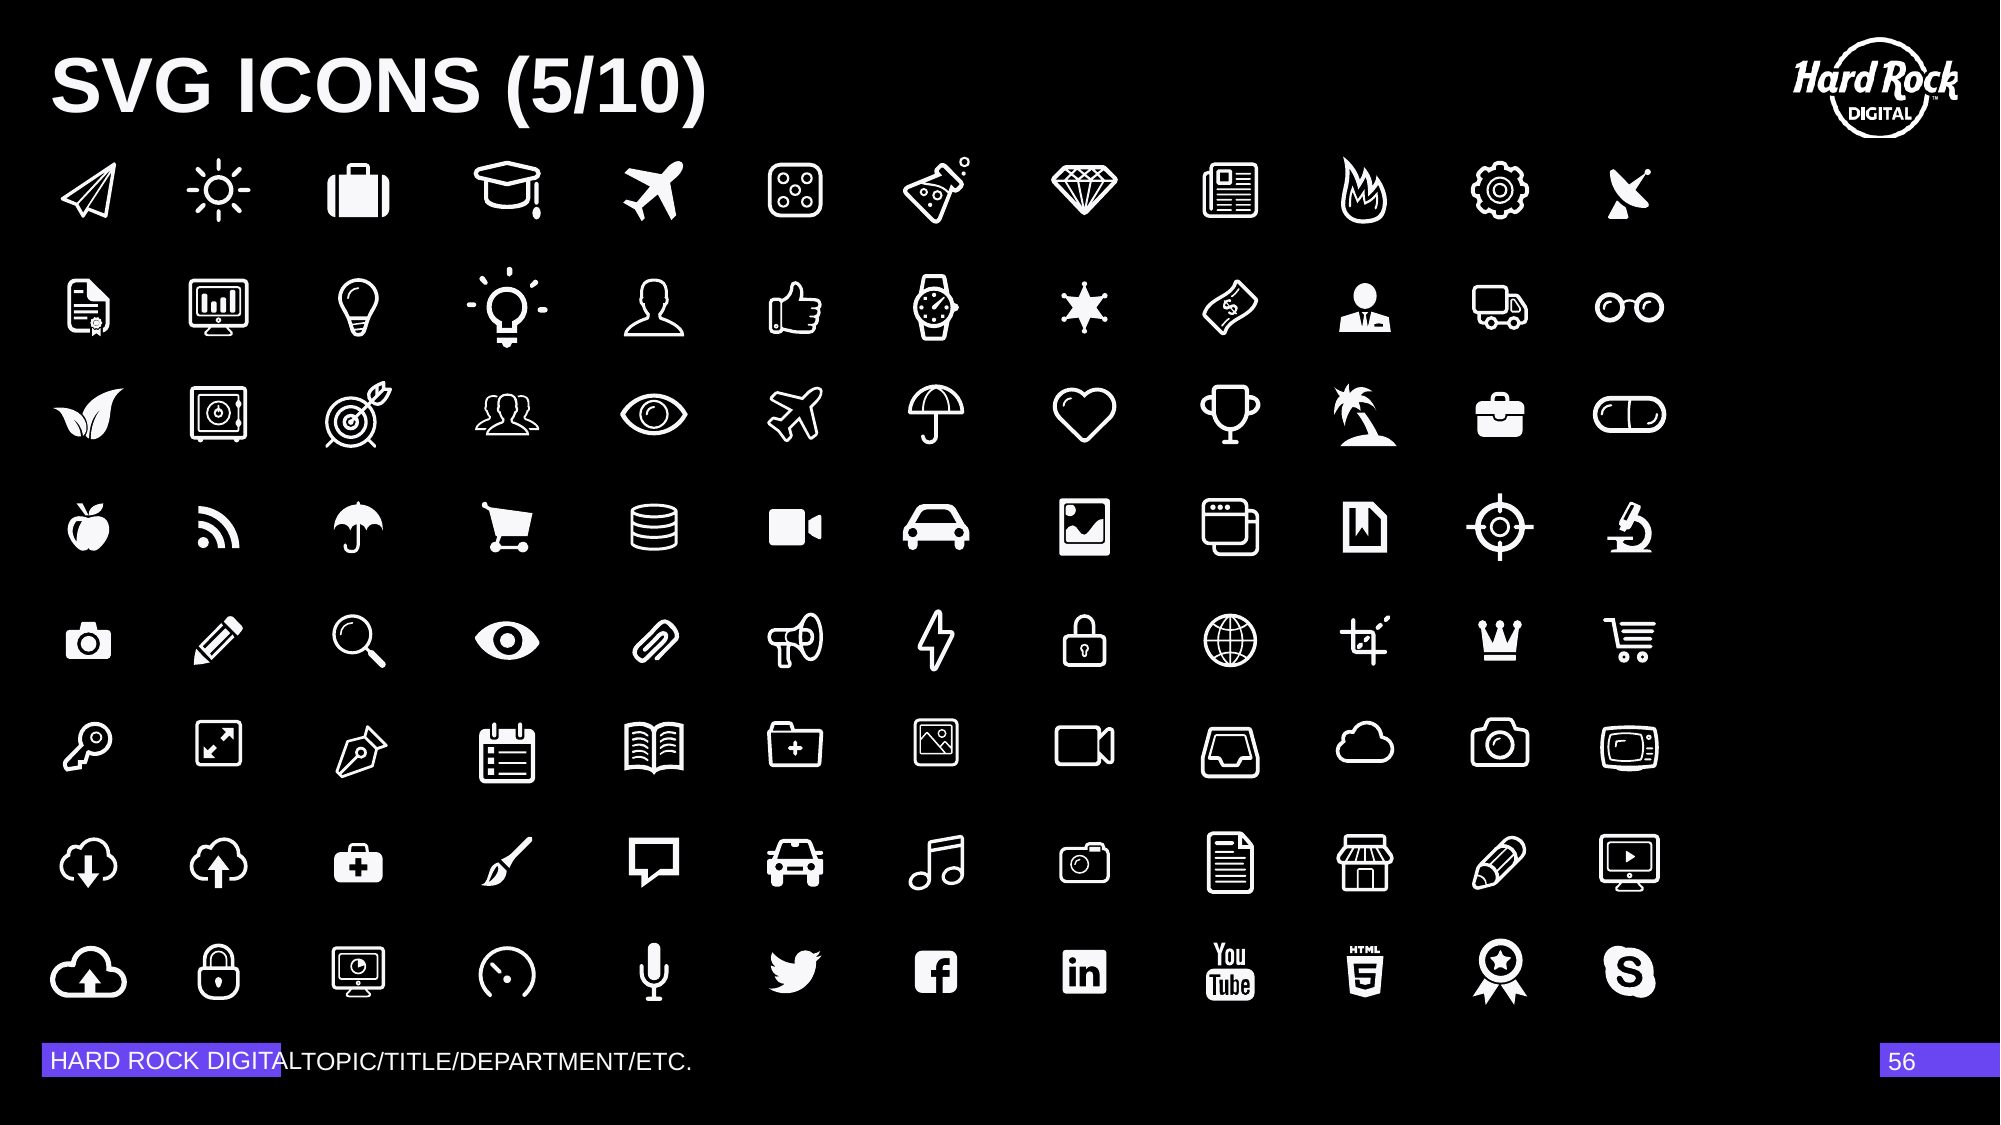

# SVG ICONS (5/10)

HARD ROCK DIGITAL
56